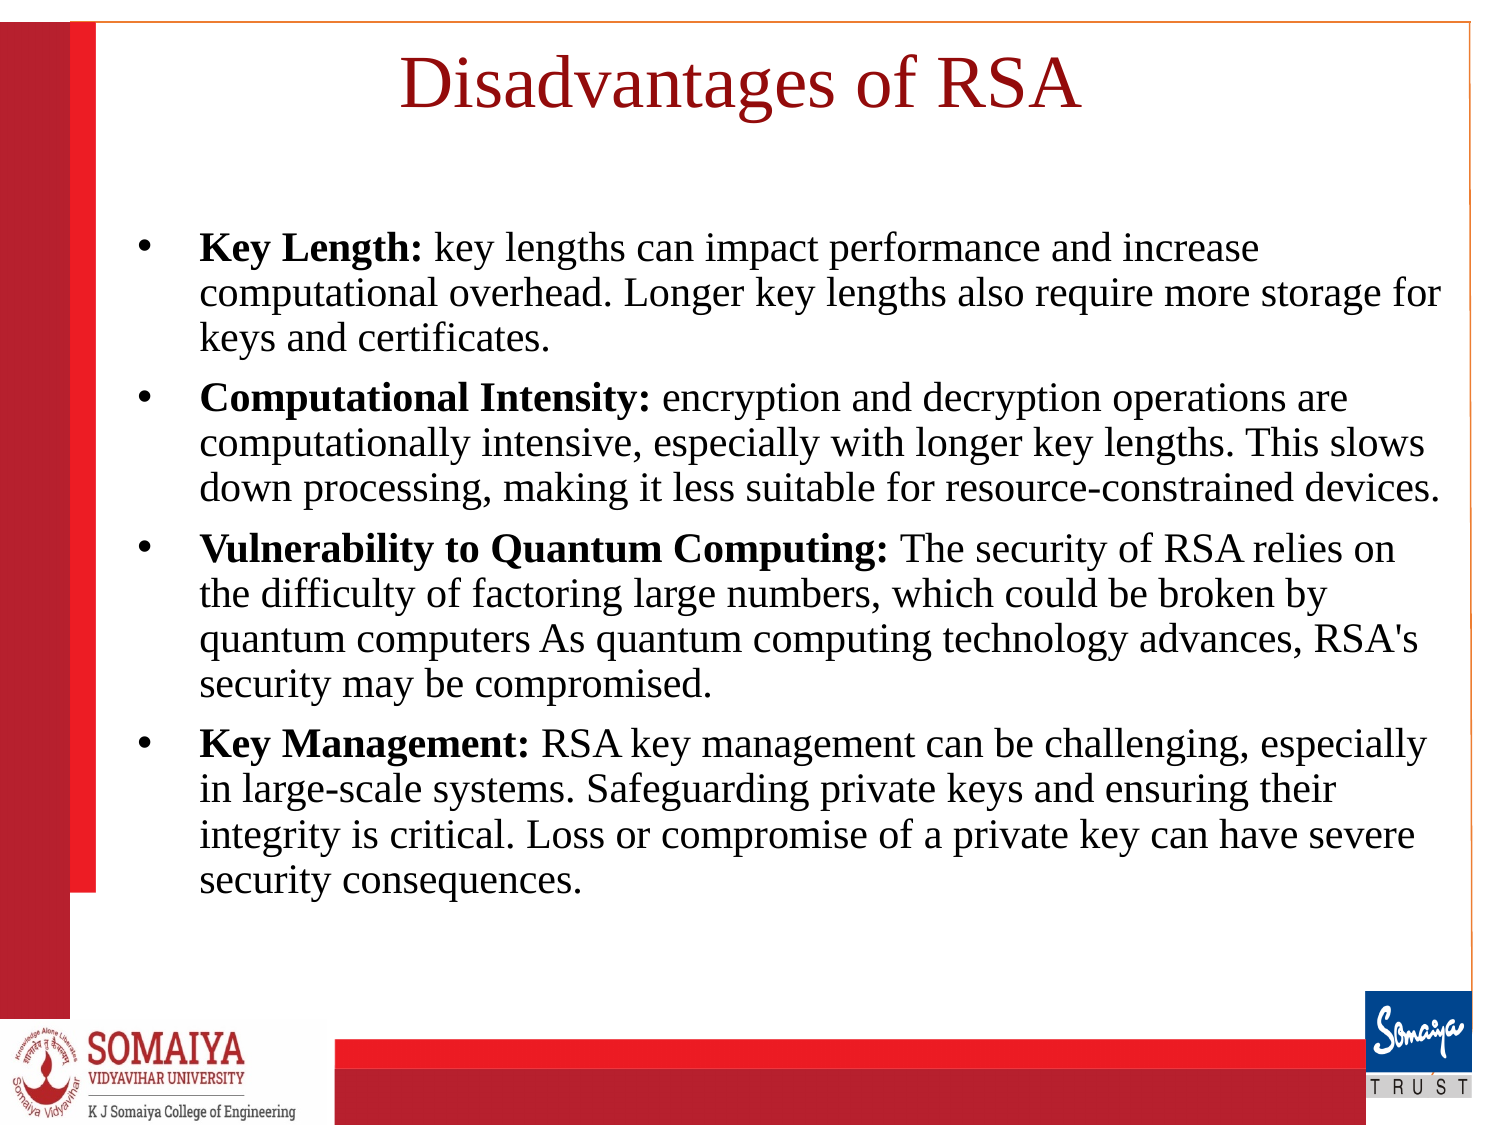

# Disadvantages of RSA
Key Length: key lengths can impact performance and increase computational overhead. Longer key lengths also require more storage for keys and certificates.
Computational Intensity: encryption and decryption operations are computationally intensive, especially with longer key lengths. This slows down processing, making it less suitable for resource-constrained devices.
Vulnerability to Quantum Computing: The security of RSA relies on the difficulty of factoring large numbers, which could be broken by quantum computers As quantum computing technology advances, RSA's security may be compromised.
Key Management: RSA key management can be challenging, especially in large-scale systems. Safeguarding private keys and ensuring their integrity is critical. Loss or compromise of a private key can have severe security consequences.